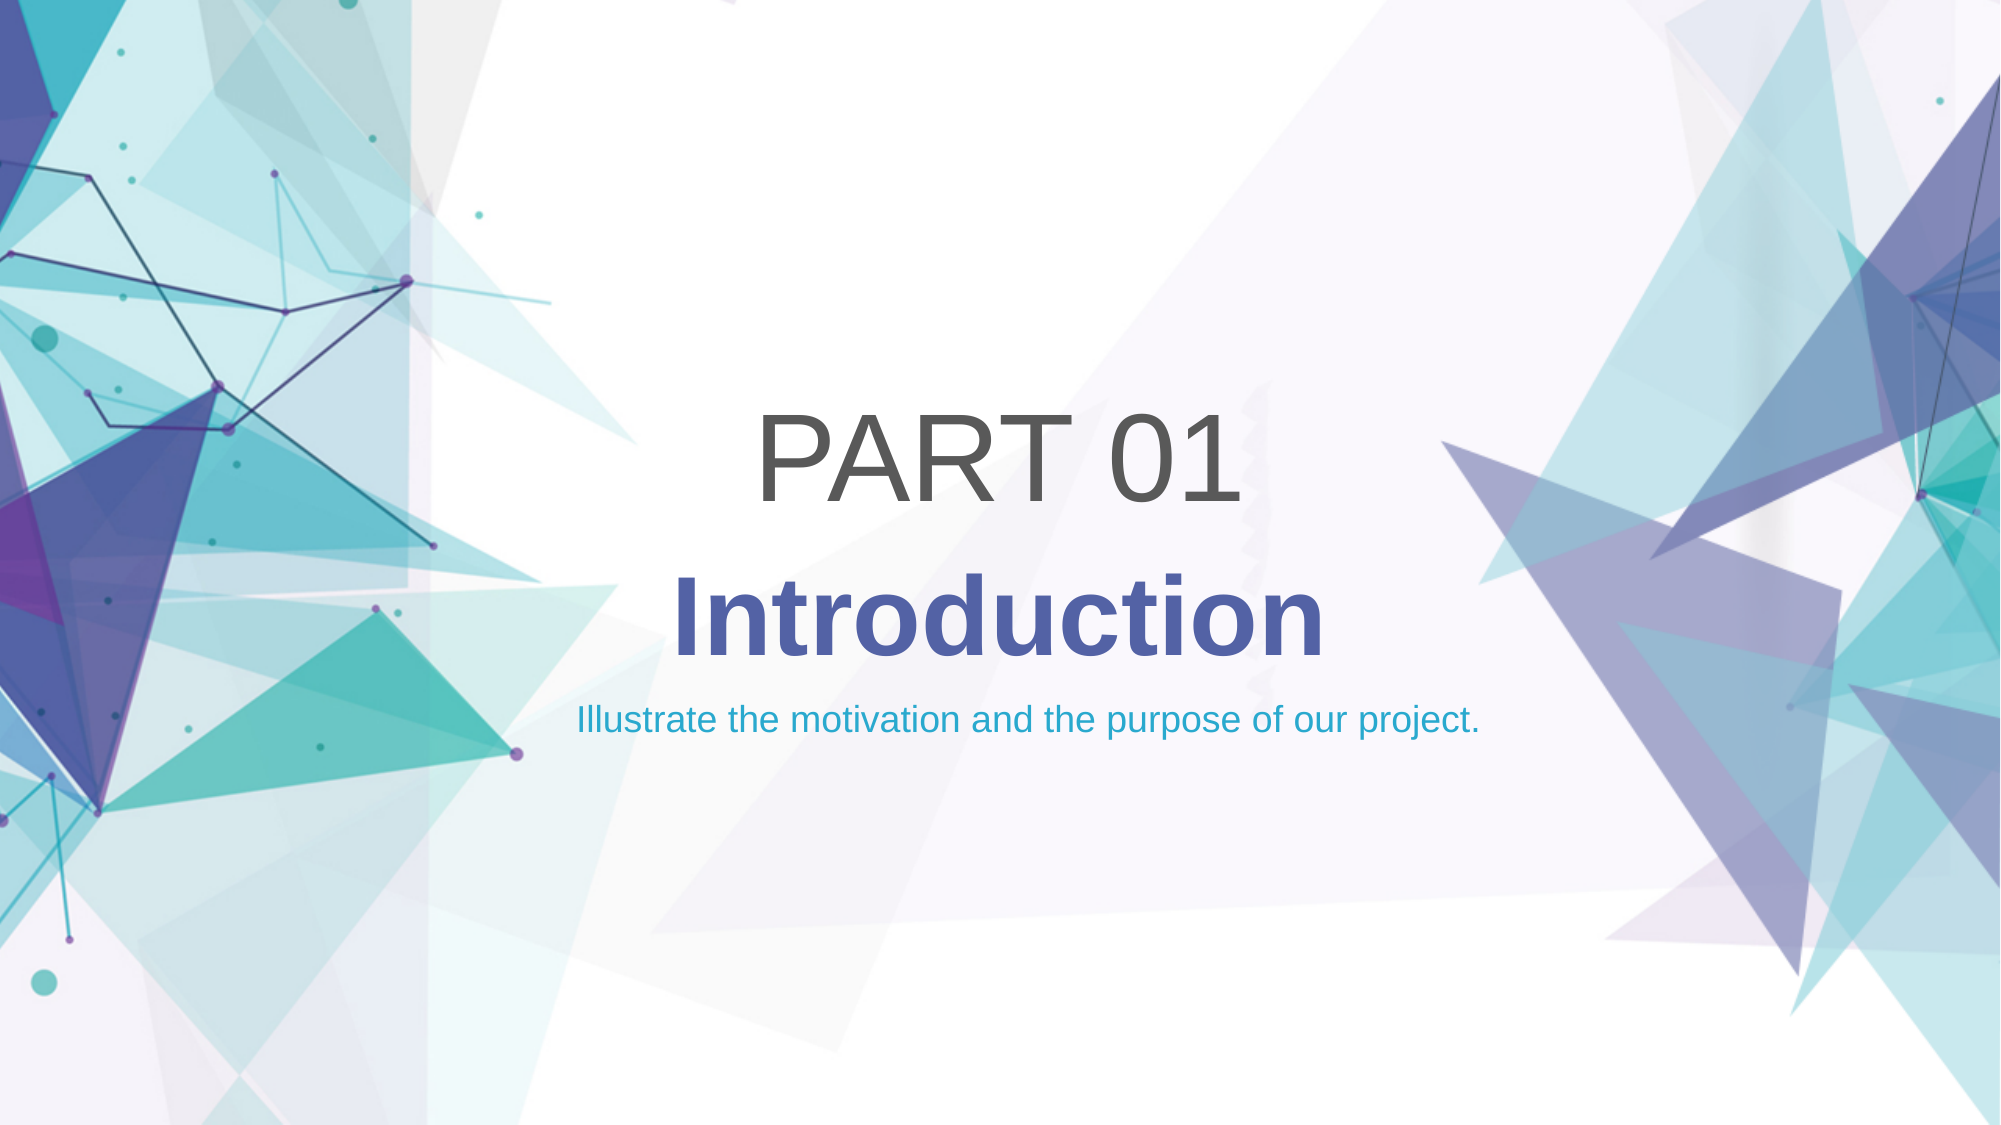

PART 01
Introduction
Illustrate the motivation and the purpose of our project.